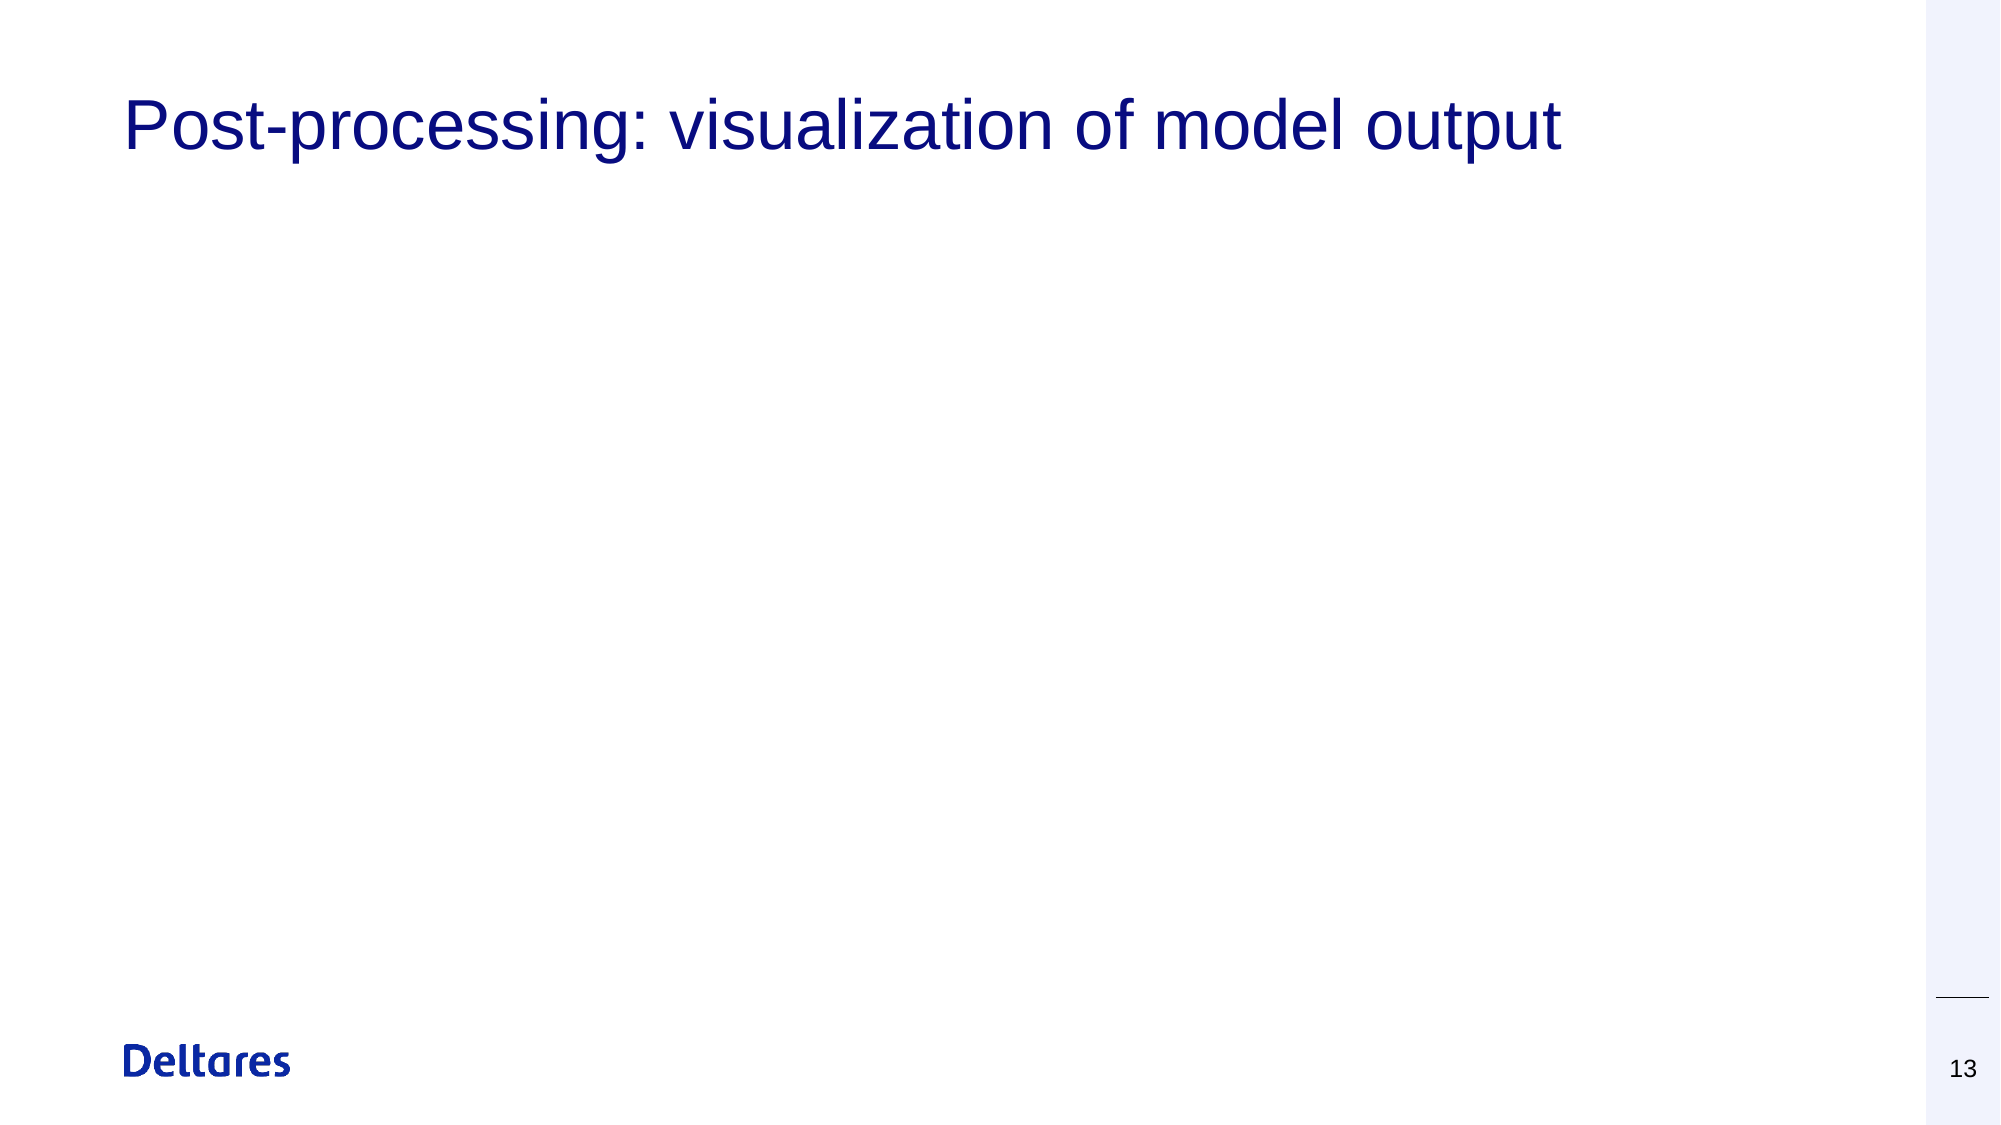

# Post-processing: visualization of model output

13